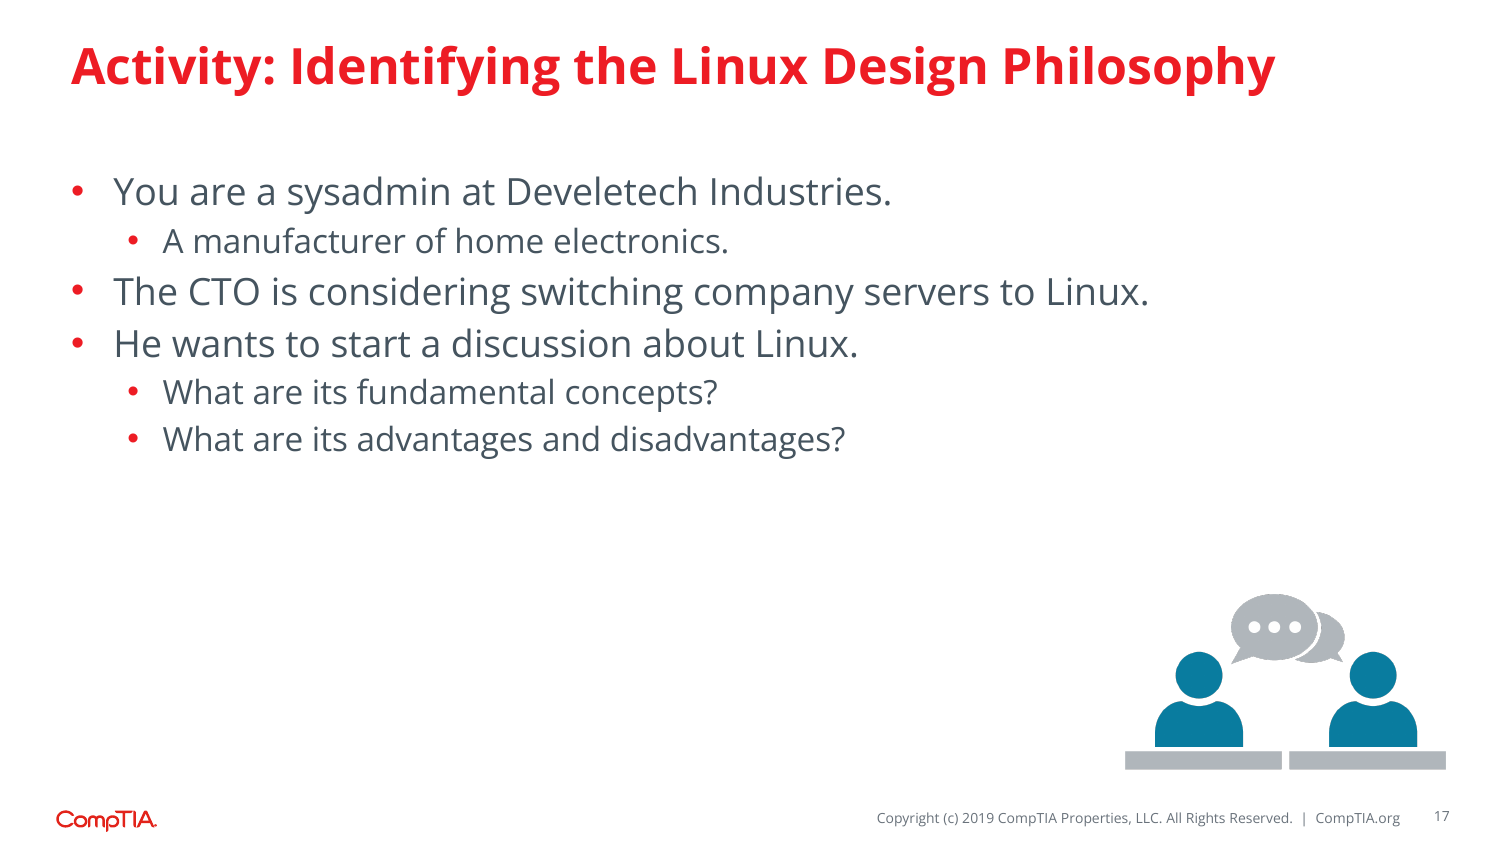

# Activity: Identifying the Linux Design Philosophy
You are a sysadmin at Develetech Industries.
A manufacturer of home electronics.
The CTO is considering switching company servers to Linux.
He wants to start a discussion about Linux.
What are its fundamental concepts?
What are its advantages and disadvantages?
17